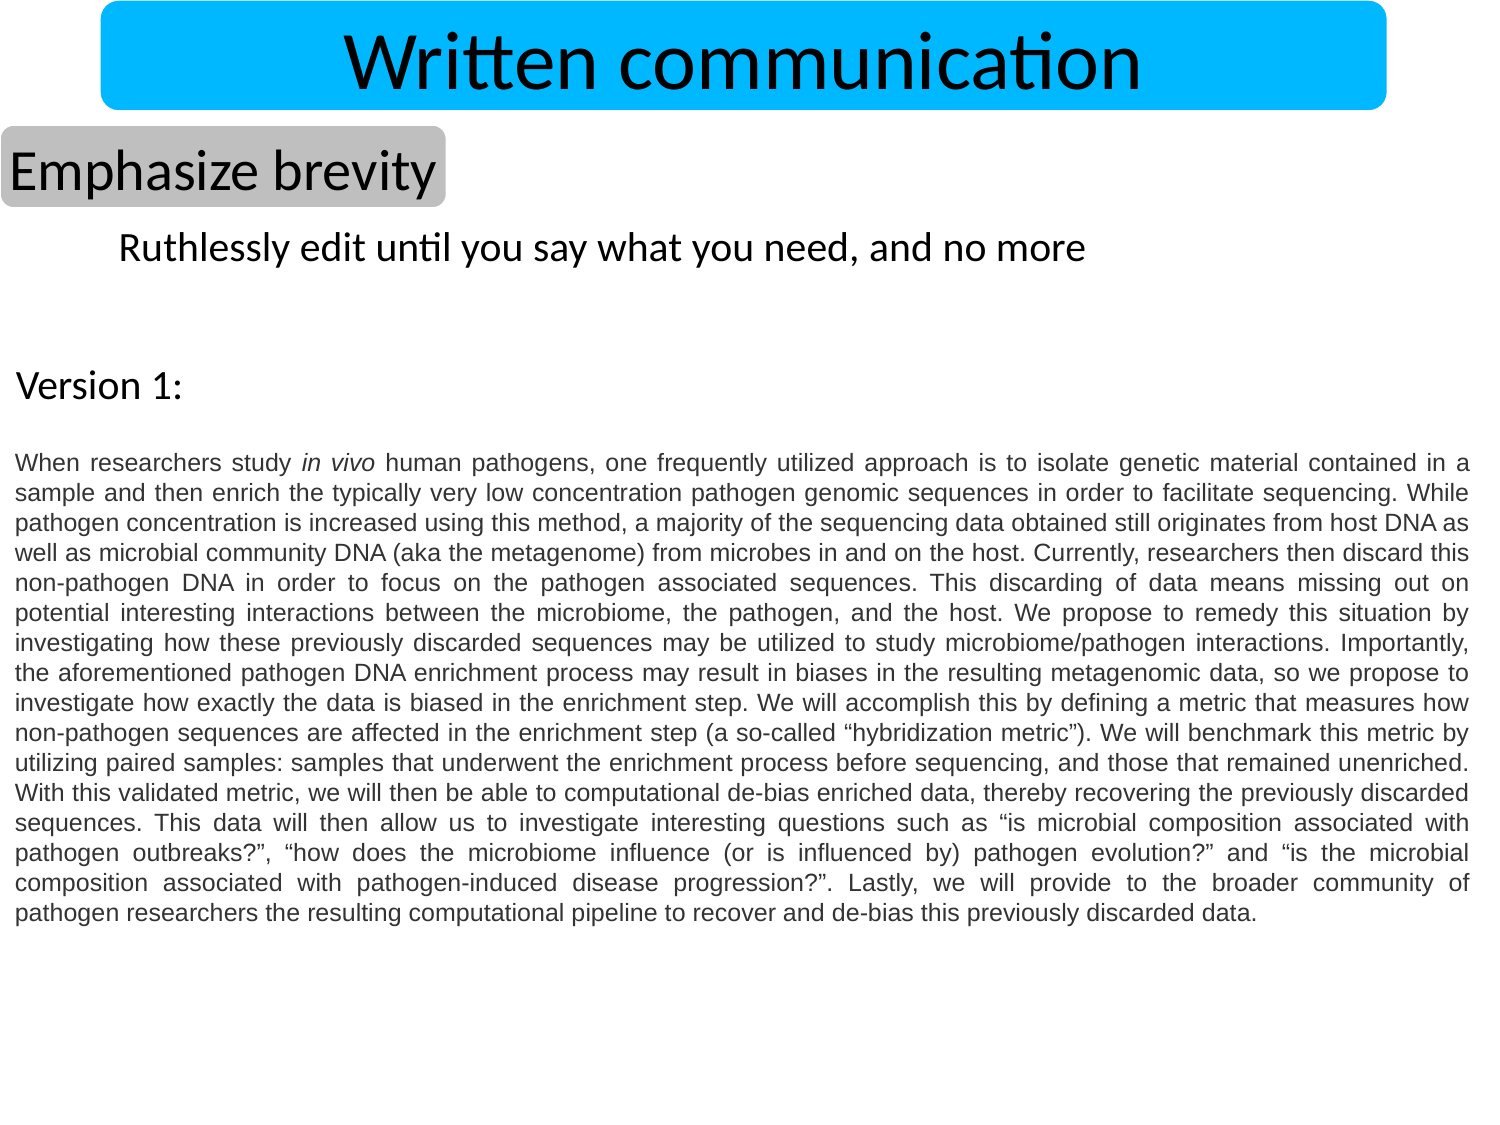

Written communication
Emphasize brevity
Ruthlessly edit until you say what you need, and no more
Version 1:
When researchers study in vivo human pathogens, one frequently utilized approach is to isolate genetic material contained in a sample and then enrich the typically very low concentration pathogen genomic sequences in order to facilitate sequencing. While pathogen concentration is increased using this method, a majority of the sequencing data obtained still originates from host DNA as well as microbial community DNA (aka the metagenome) from microbes in and on the host. Currently, researchers then discard this non-pathogen DNA in order to focus on the pathogen associated sequences. This discarding of data means missing out on potential interesting interactions between the microbiome, the pathogen, and the host. We propose to remedy this situation by investigating how these previously discarded sequences may be utilized to study microbiome/pathogen interactions. Importantly, the aforementioned pathogen DNA enrichment process may result in biases in the resulting metagenomic data, so we propose to investigate how exactly the data is biased in the enrichment step. We will accomplish this by defining a metric that measures how non-pathogen sequences are affected in the enrichment step (a so-called “hybridization metric”). We will benchmark this metric by utilizing paired samples: samples that underwent the enrichment process before sequencing, and those that remained unenriched. With this validated metric, we will then be able to computational de-bias enriched data, thereby recovering the previously discarded sequences. This data will then allow us to investigate interesting questions such as “is microbial composition associated with pathogen outbreaks?”, “how does the microbiome influence (or is influenced by) pathogen evolution?” and “is the microbial composition associated with pathogen-induced disease progression?”. Lastly, we will provide to the broader community of pathogen researchers the resulting computational pipeline to recover and de-bias this previously discarded data.